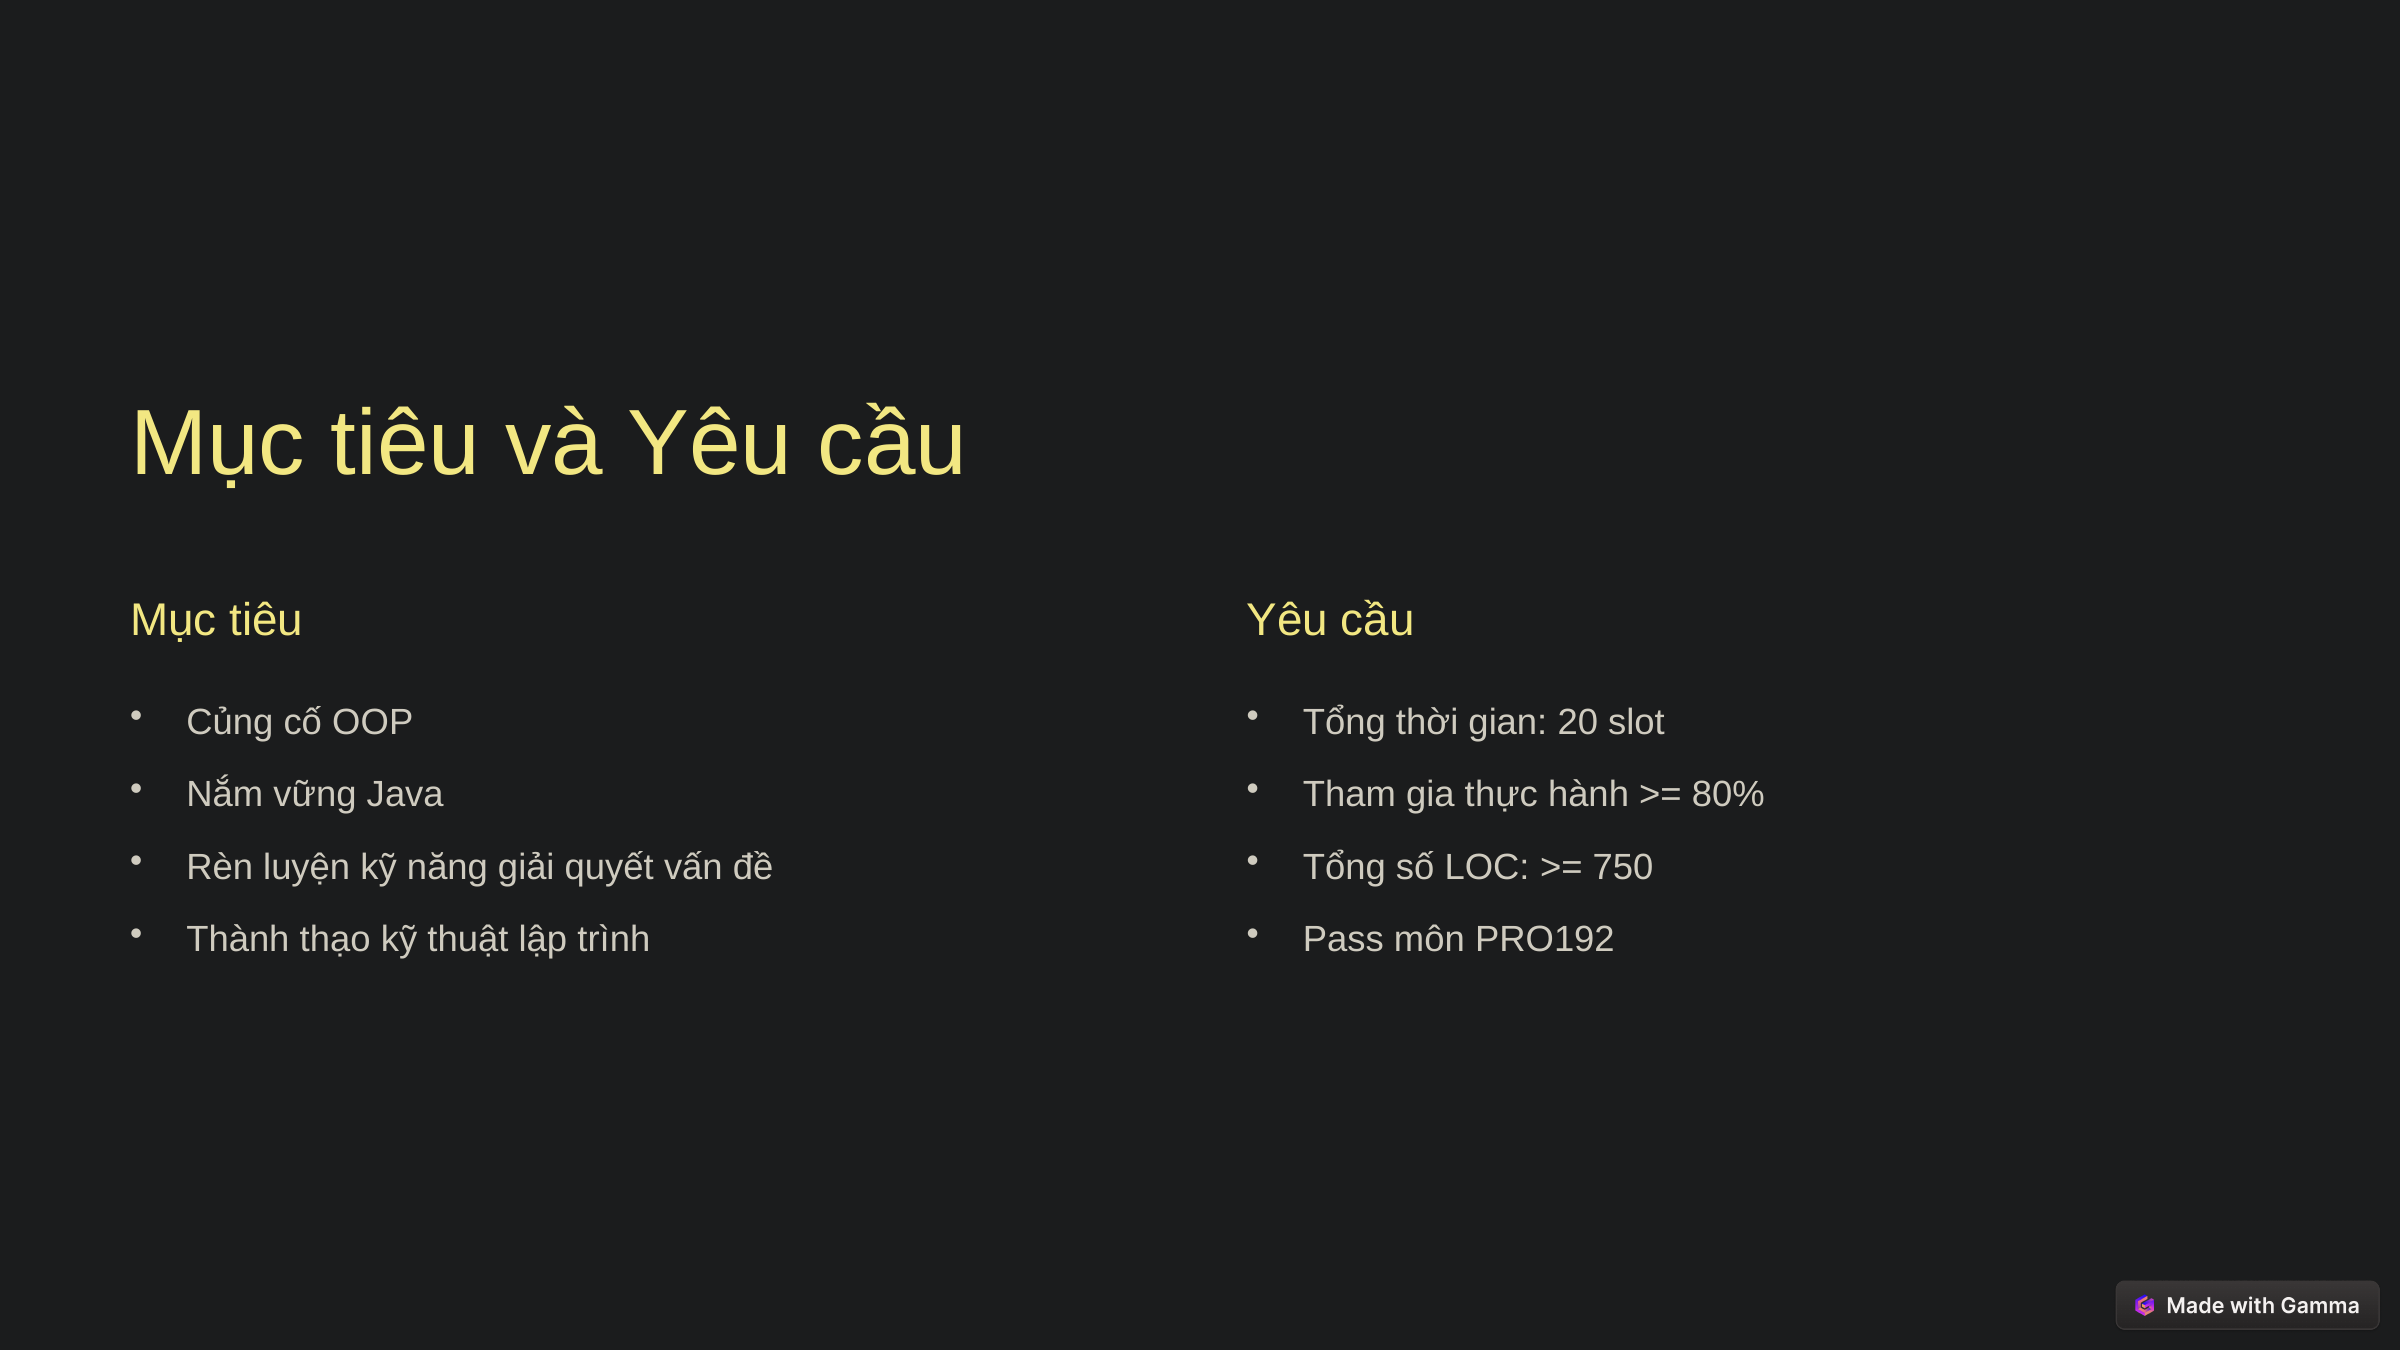

Mục tiêu và Yêu cầu
Mục tiêu
Yêu cầu
Củng cố OOP
Tổng thời gian: 20 slot
Nắm vững Java
Tham gia thực hành >= 80%
Rèn luyện kỹ năng giải quyết vấn đề
Tổng số LOC: >= 750
Thành thạo kỹ thuật lập trình
Pass môn PRO192